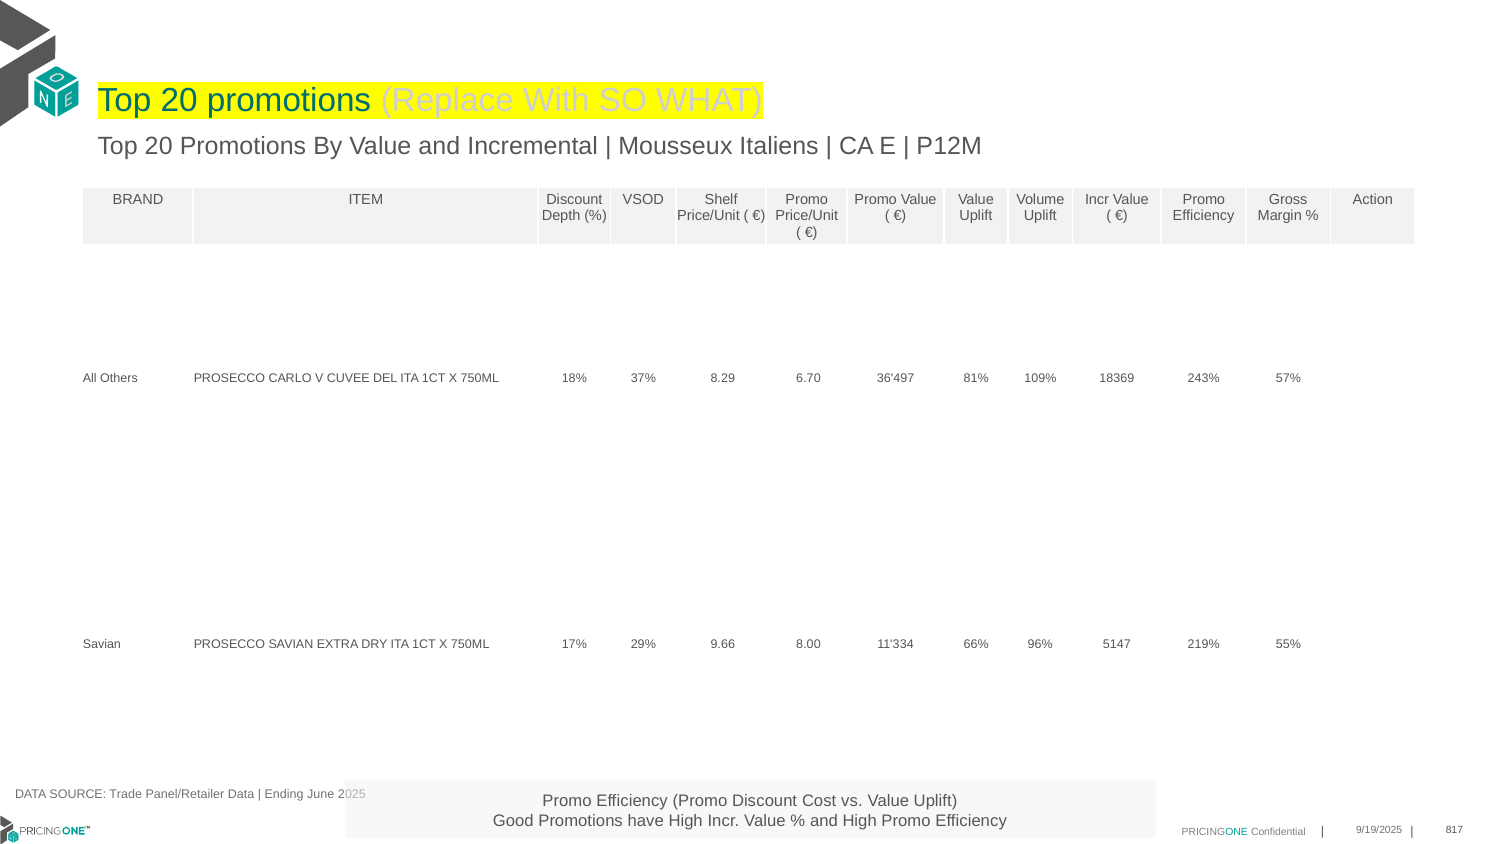

# Top 20 promotions (Replace With SO WHAT)
Top 20 Promotions By Value and Incremental | Mousseux Italiens | CA E | P12M
| BRAND | ITEM | Discount Depth (%) | VSOD | Shelf Price/Unit ( €) | Promo Price/Unit ( €) | Promo Value ( €) | Value Uplift | Volume Uplift | Incr Value ( €) | Promo Efficiency | Gross Margin % | Action |
| --- | --- | --- | --- | --- | --- | --- | --- | --- | --- | --- | --- | --- |
| All Others | PROSECCO CARLO V CUVEE DEL ITA 1CT X 750ML | 18% | 37% | 8.29 | 6.70 | 36'497 | 81% | 109% | 18369 | 243% | 57% |  |
| Savian | PROSECCO SAVIAN EXTRA DRY ITA 1CT X 750ML | 17% | 29% | 9.66 | 8.00 | 11'334 | 66% | 96% | 5147 | 219% | 55% |  |
DATA SOURCE: Trade Panel/Retailer Data | Ending June 2025
Promo Efficiency (Promo Discount Cost vs. Value Uplift)
Good Promotions have High Incr. Value % and High Promo Efficiency

9/19/2025
817